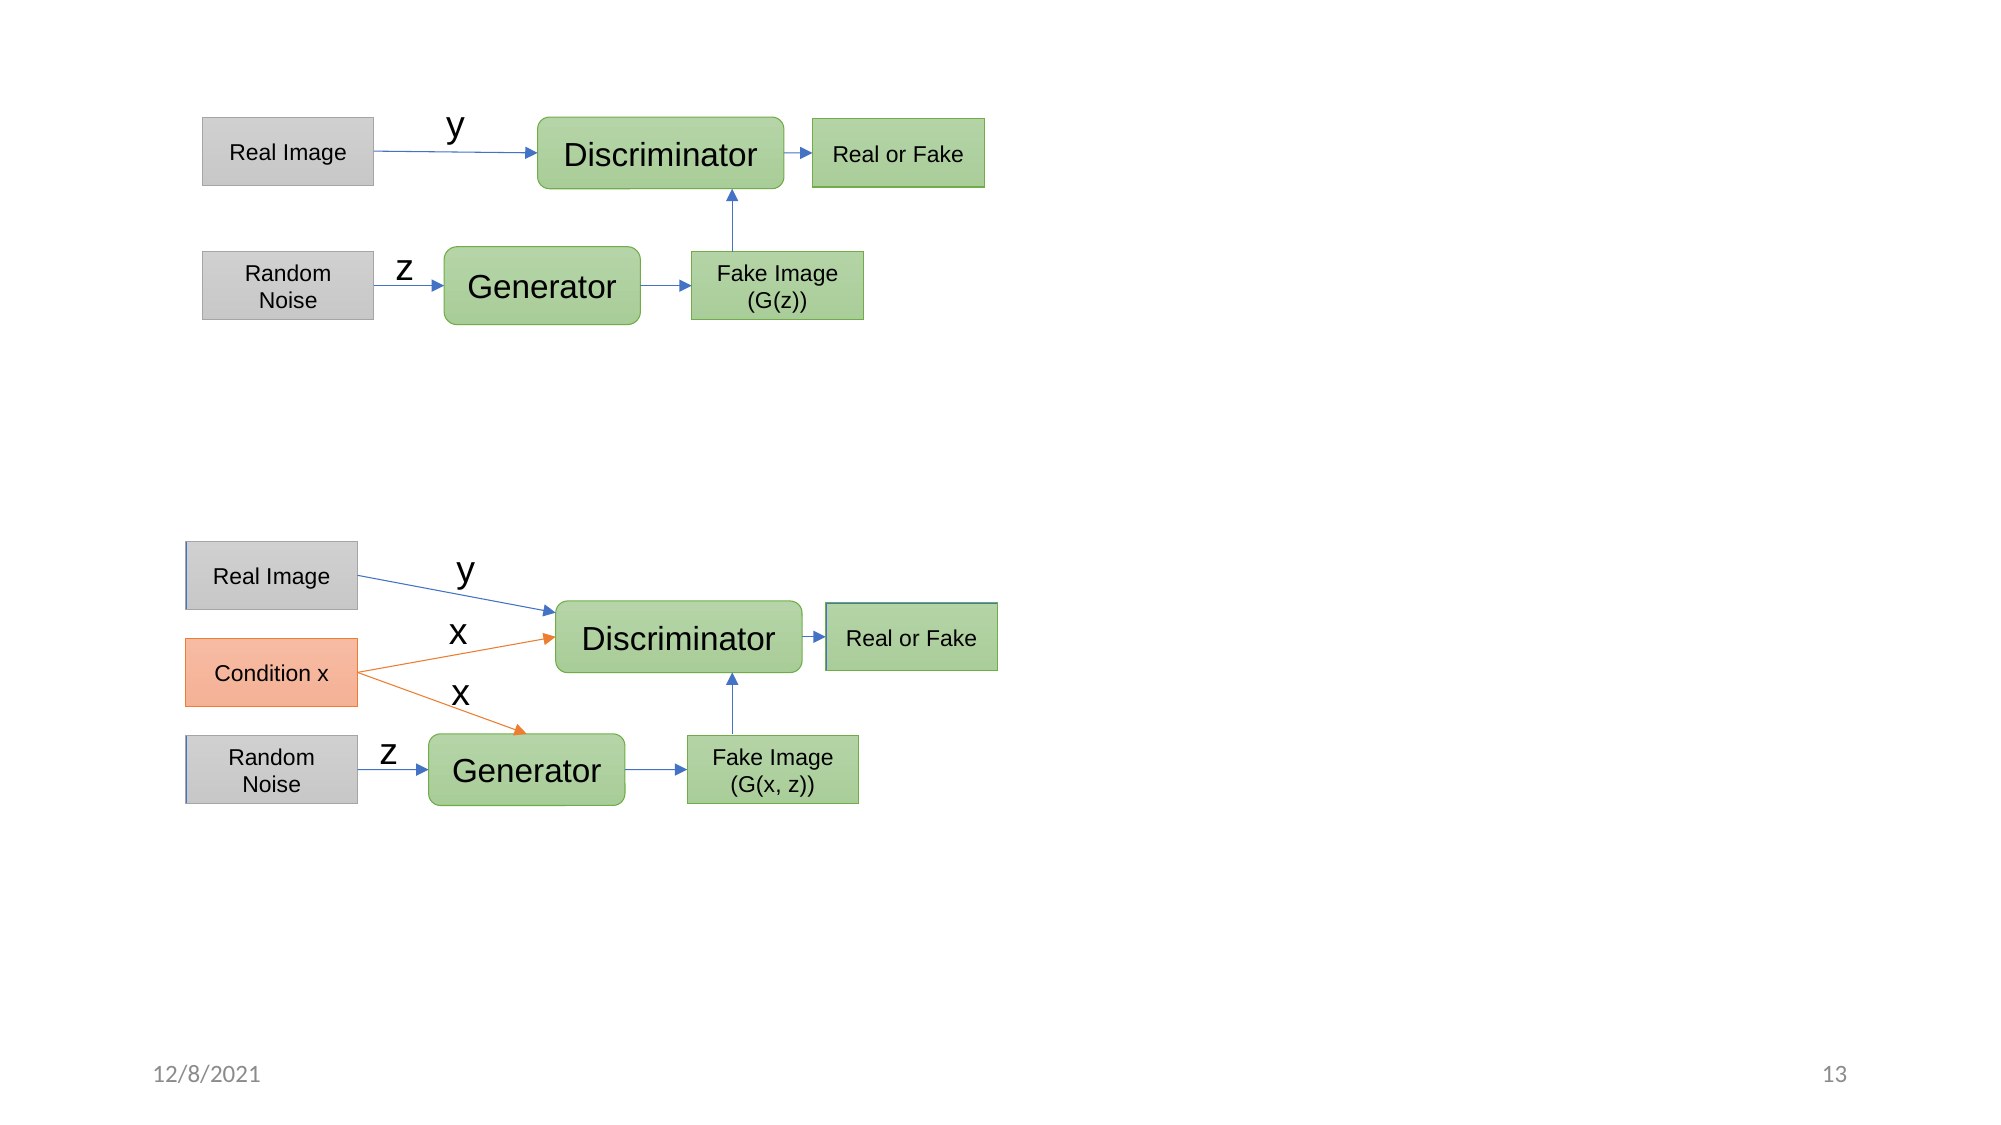

y
Real Image
Discriminator
Real or Fake
z
Generator
Random Noise
Fake Image (G(z))
y
Real Image
x
Discriminator
Real or Fake
Condition x
x
z
Generator
Random Noise
Fake Image (G(x, z))
12/8/2021
13